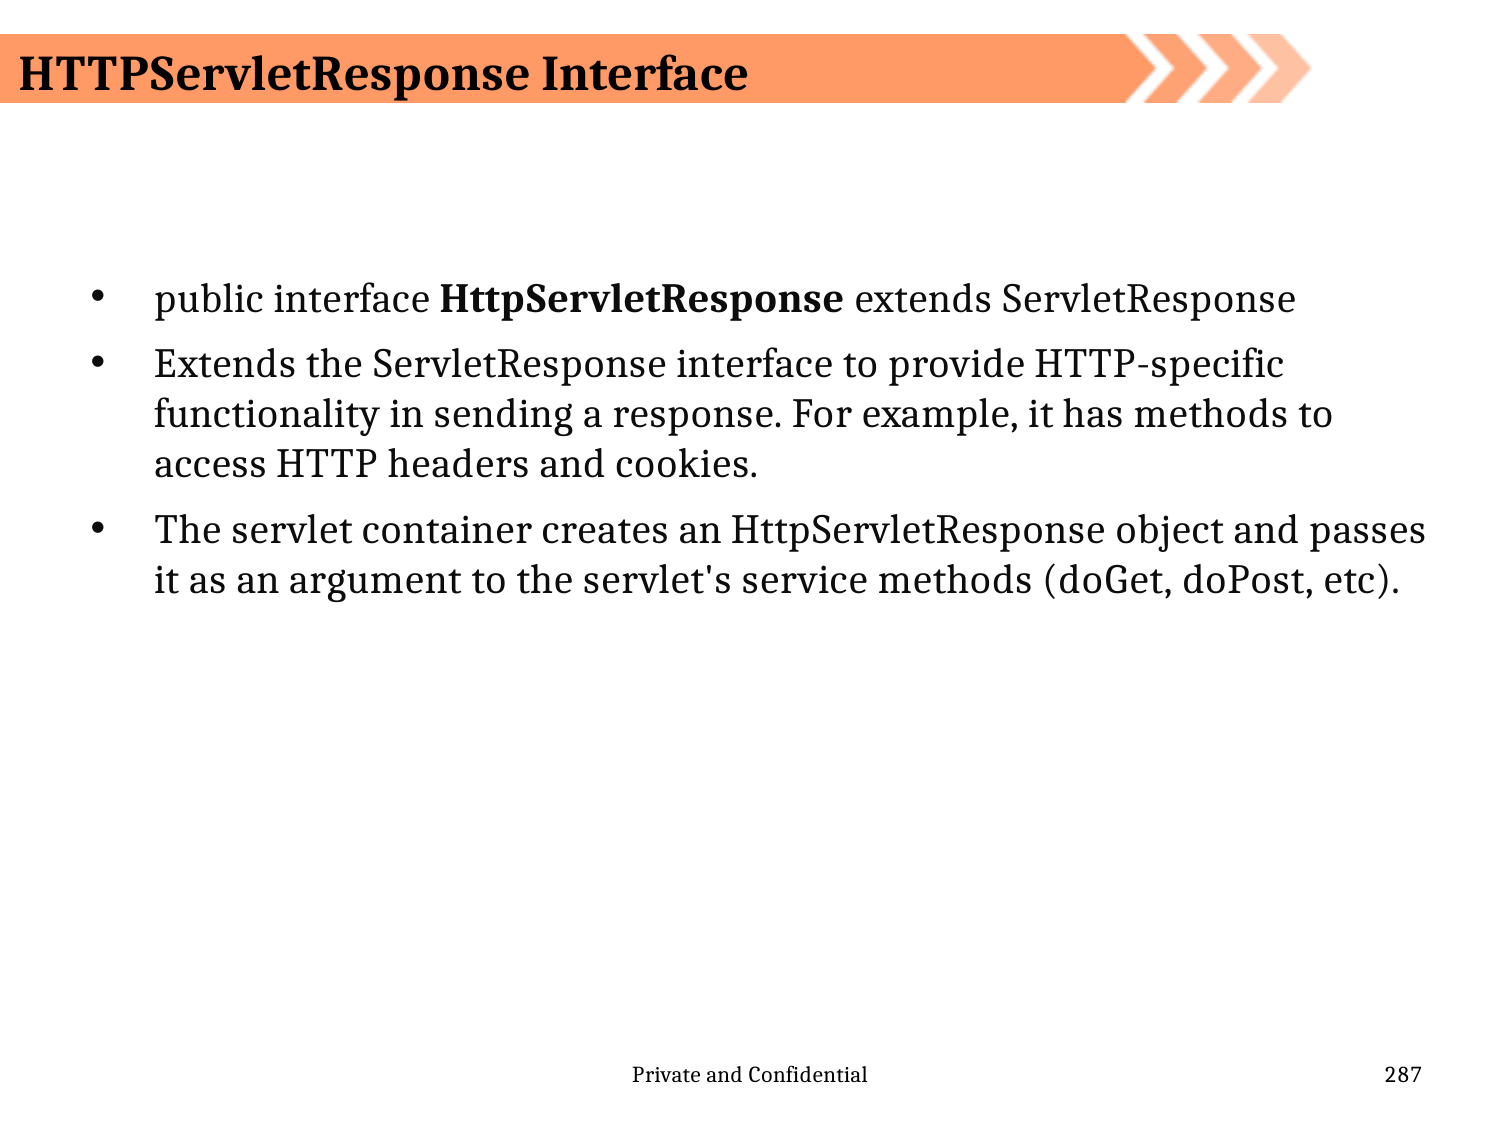

# HTTPServletResponse Interface
public interface HttpServletResponse extends ServletResponse
Extends the ServletResponse interface to provide HTTP-specific functionality in sending a response. For example, it has methods to access HTTP headers and cookies.
The servlet container creates an HttpServletResponse object and passes it as an argument to the servlet's service methods (doGet, doPost, etc).